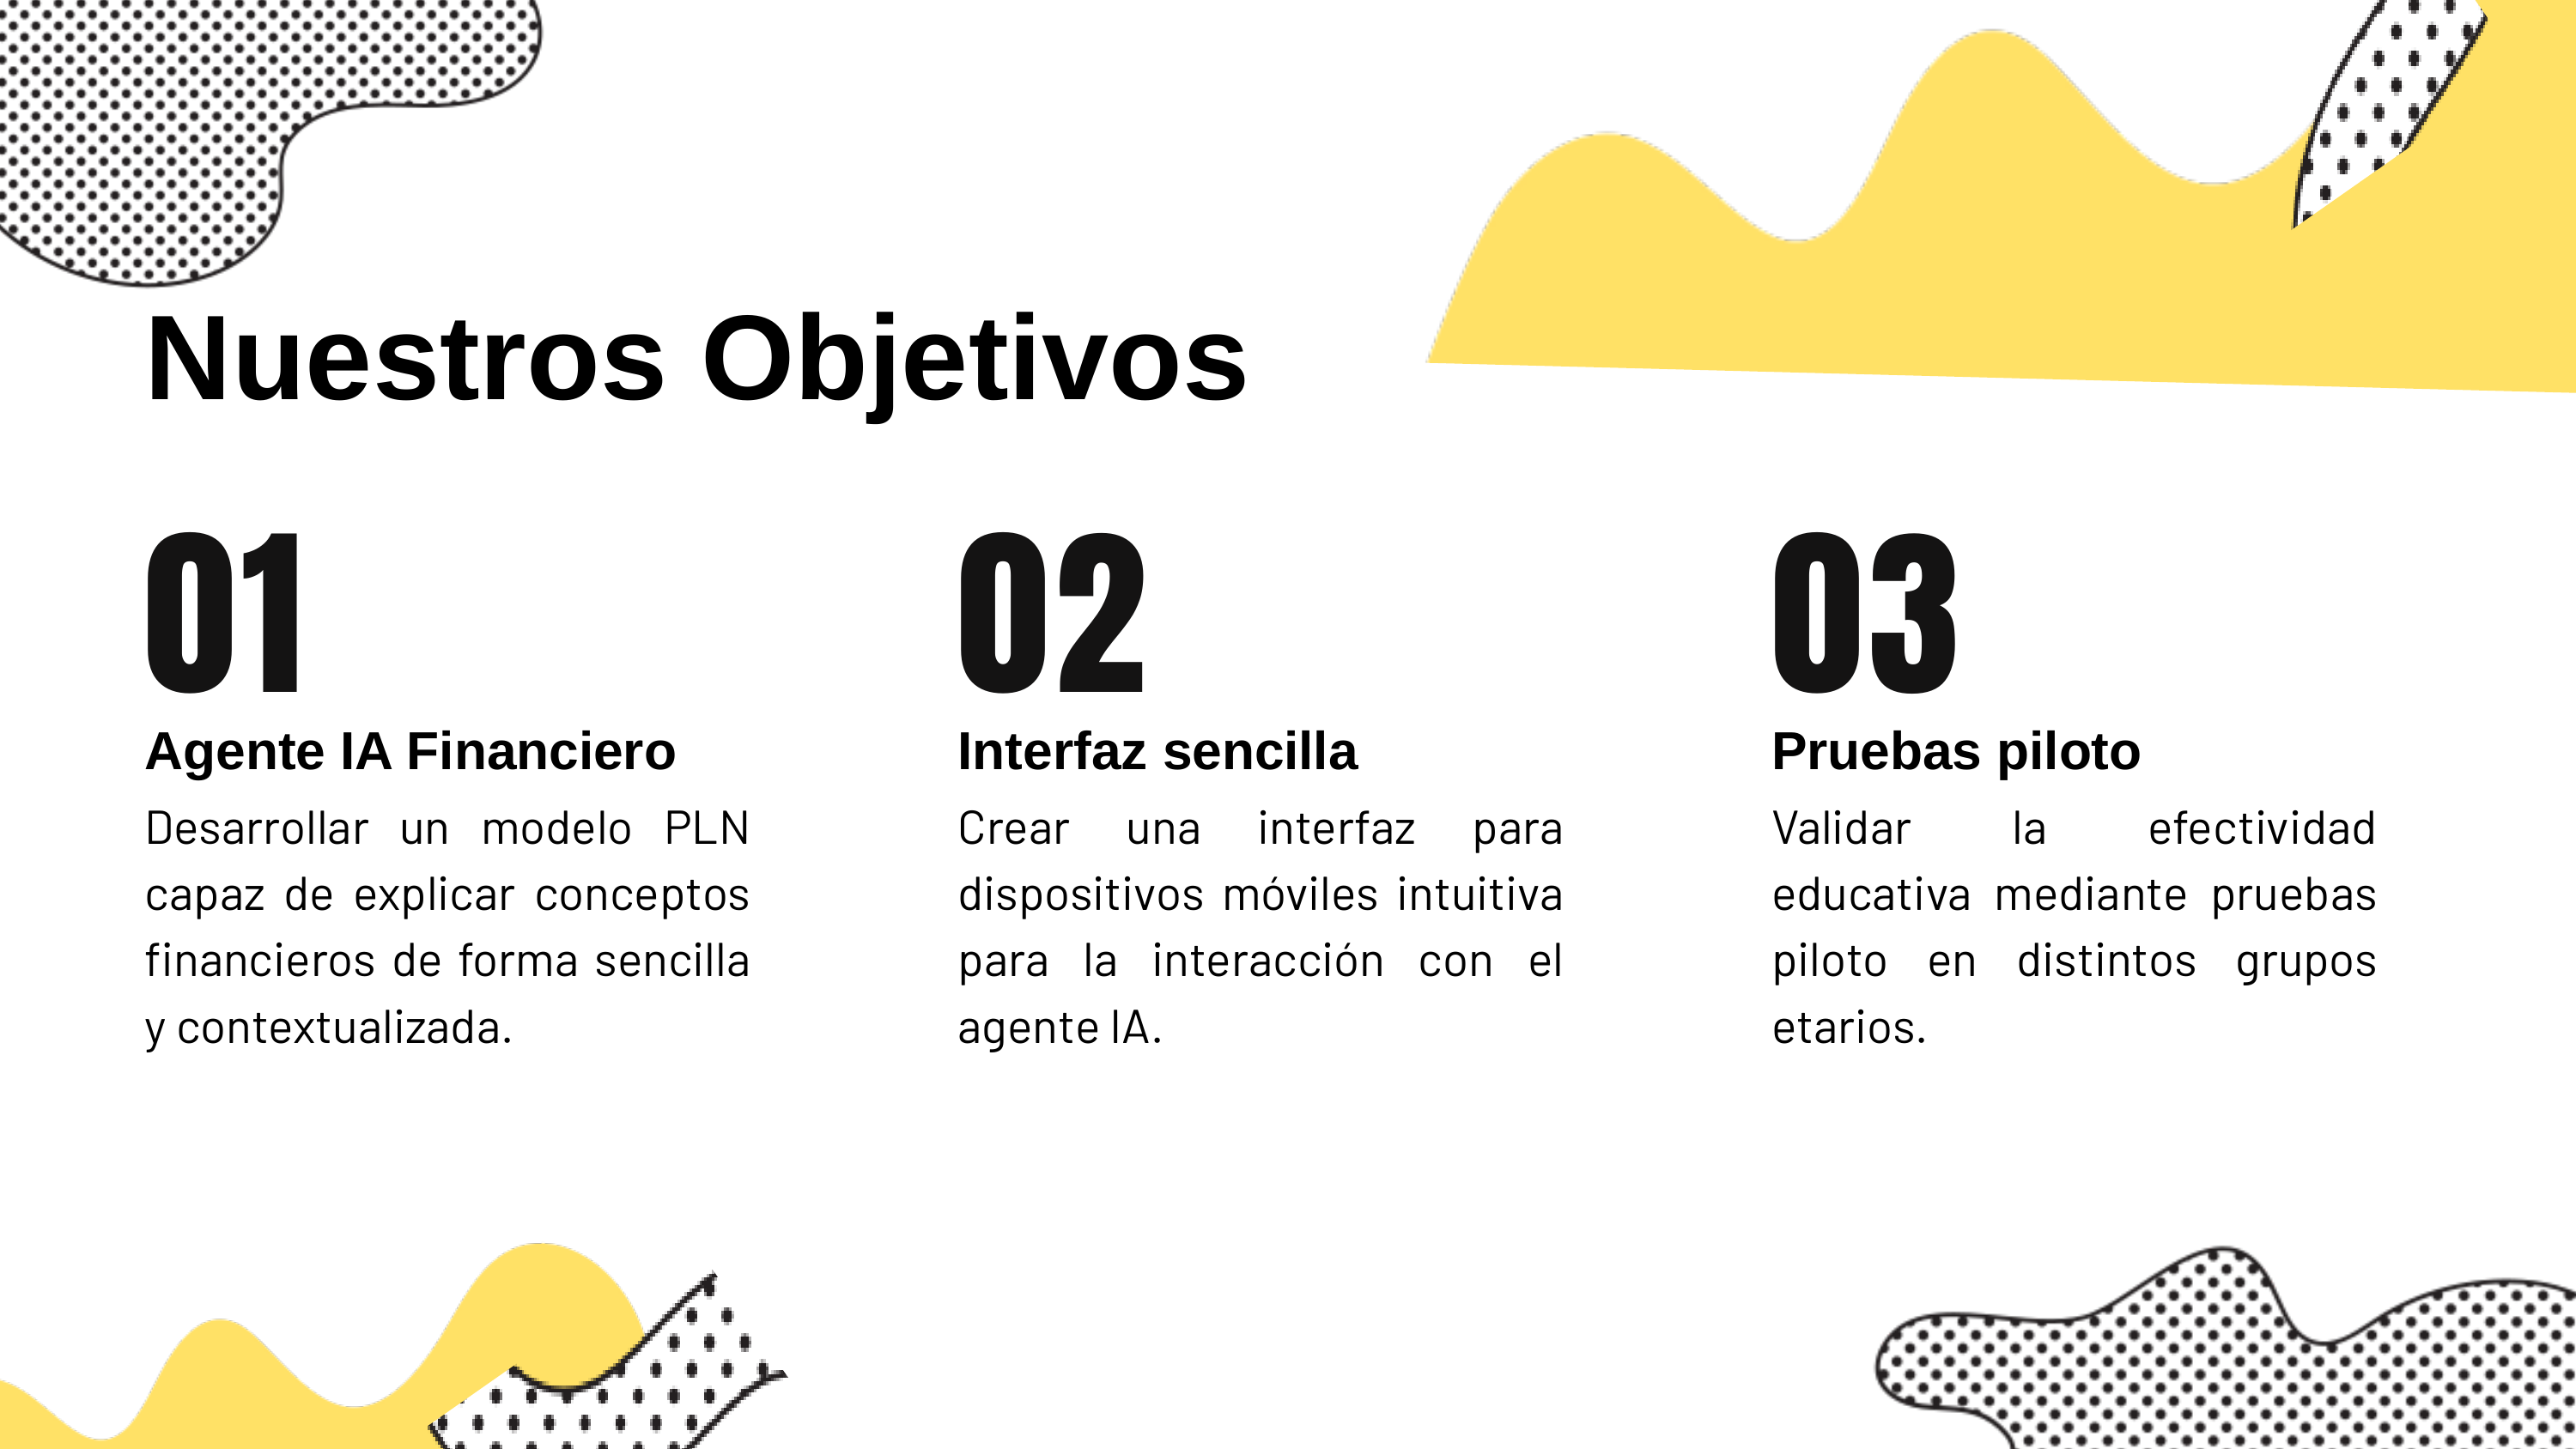

Nuestros Objetivos
01
02
03
Agente IA Financiero
Desarrollar un modelo PLN capaz de explicar conceptos financieros de forma sencilla y contextualizada.
Interfaz sencilla
Crear una interfaz para dispositivos móviles intuitiva para la interacción con el agente IA.
Pruebas piloto
Validar la efectividad educativa mediante pruebas piloto en distintos grupos etarios.